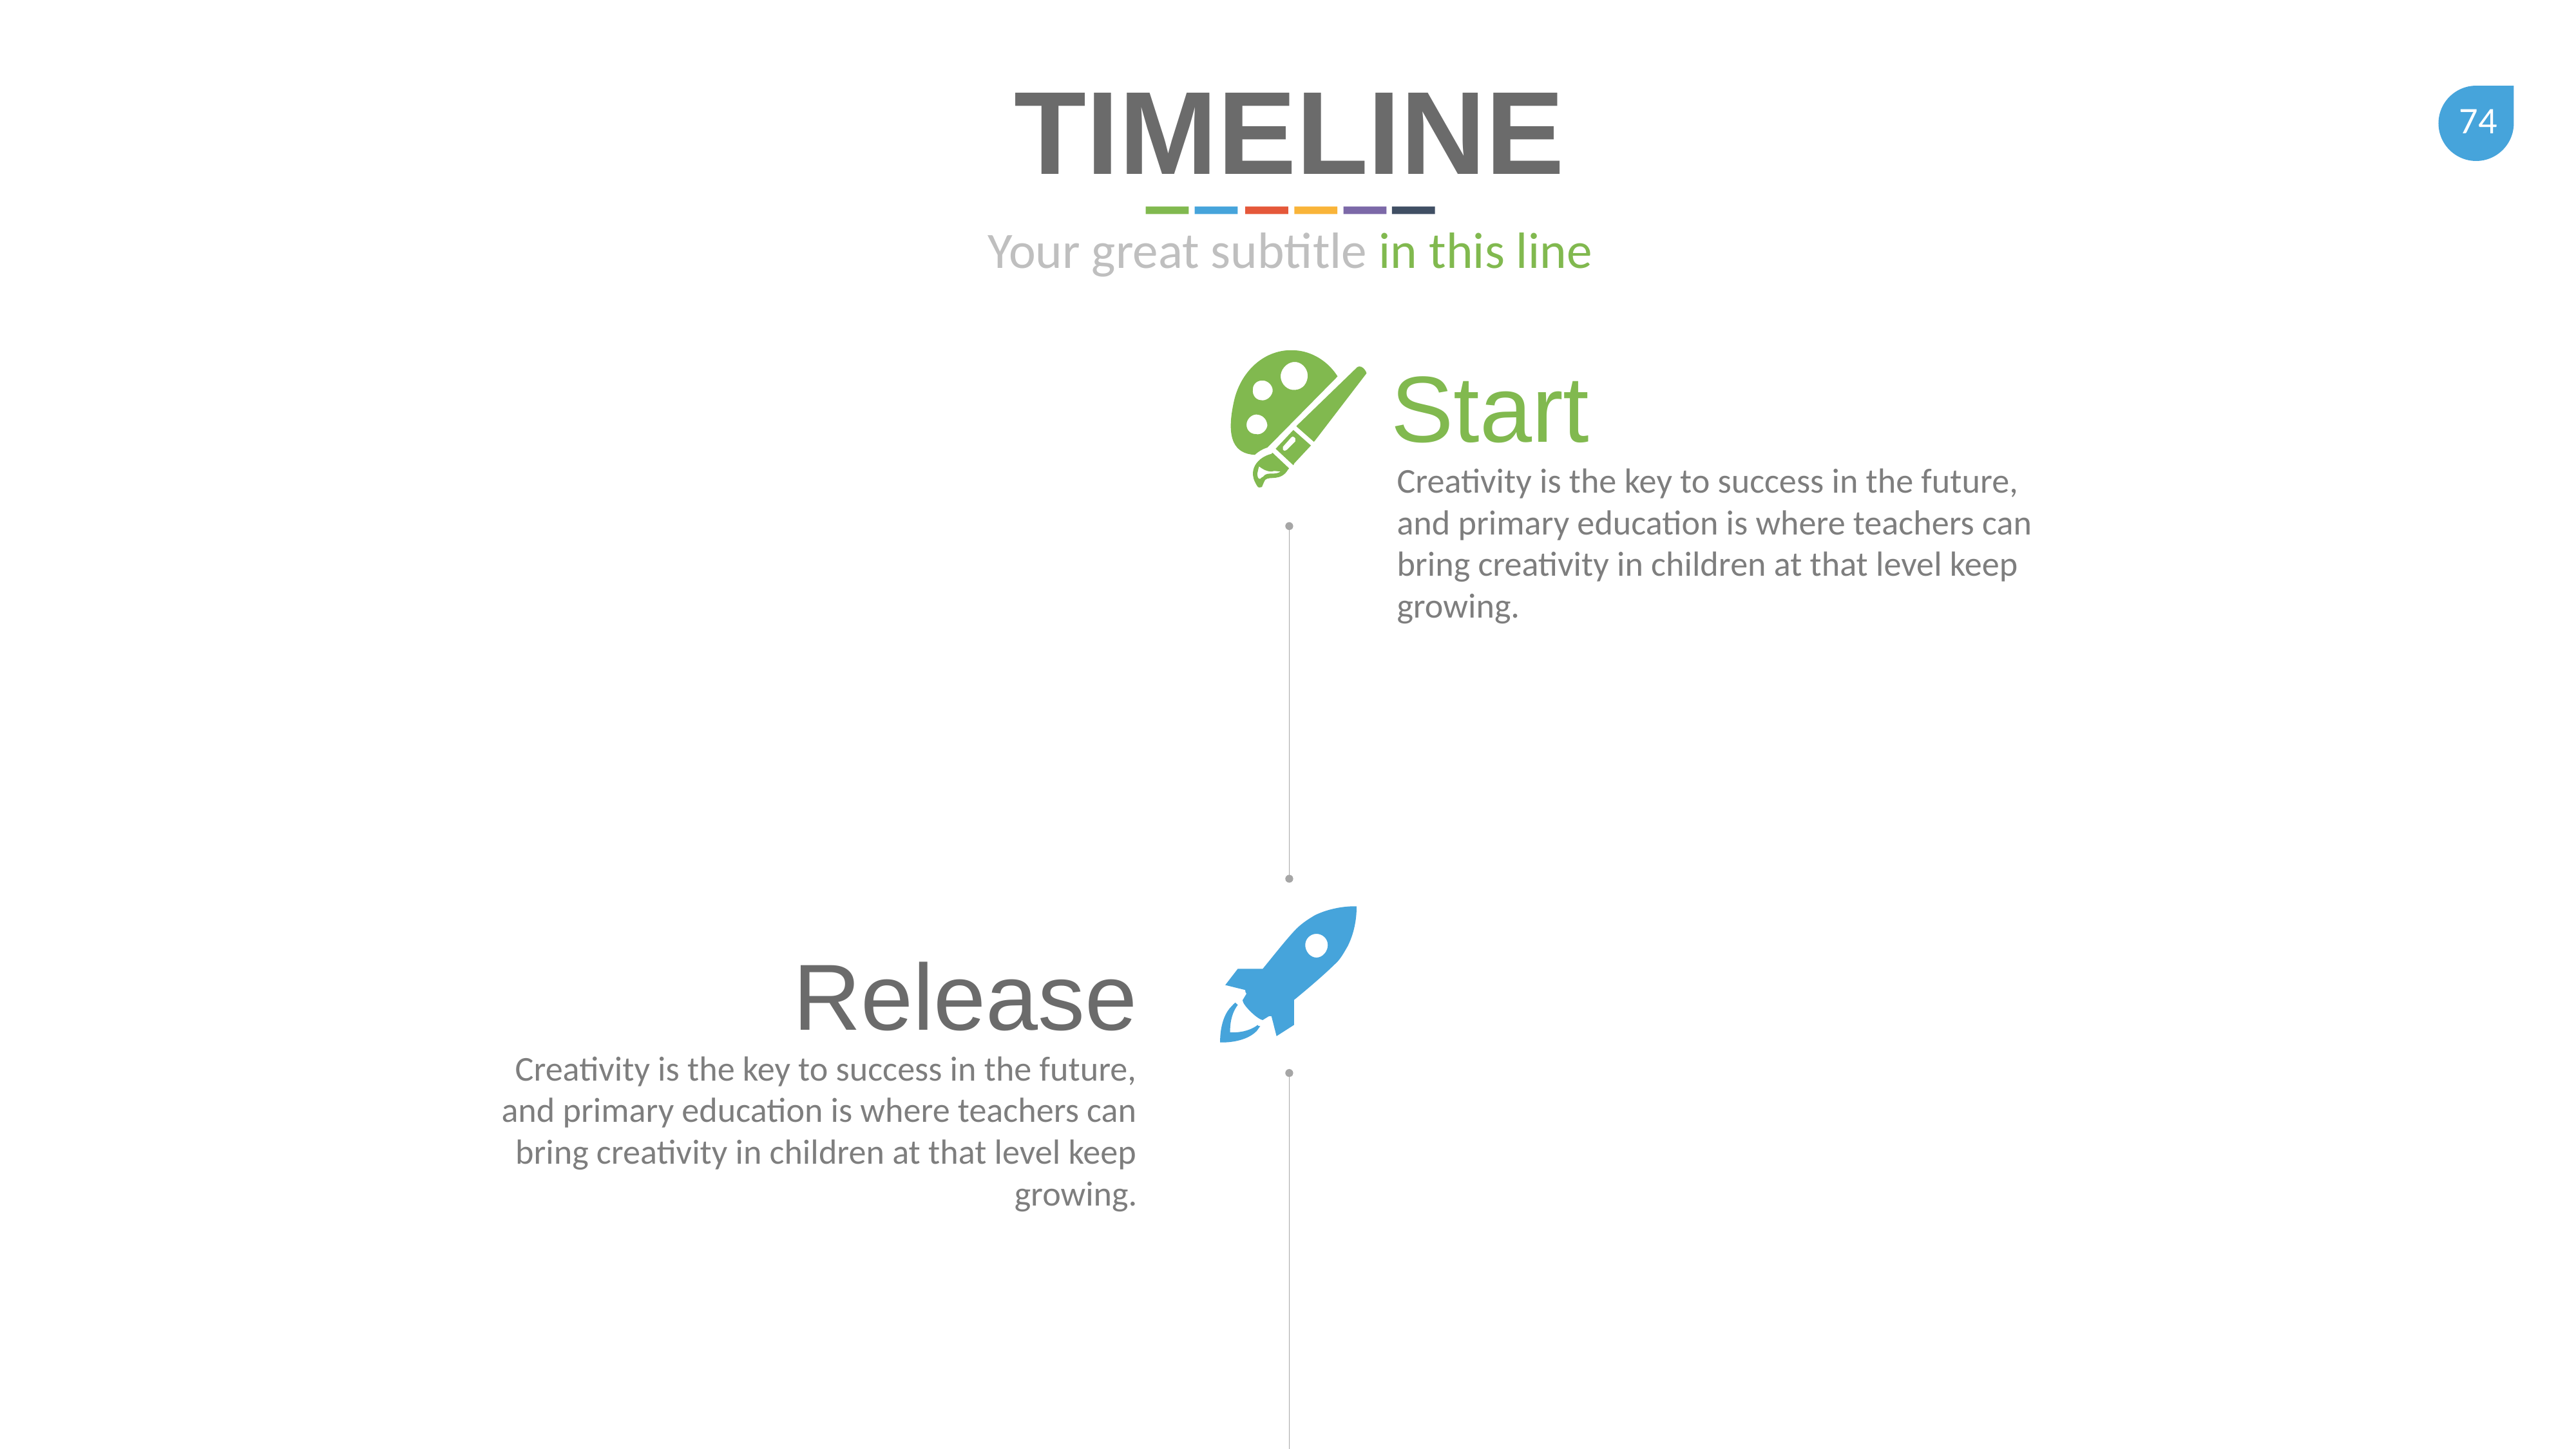

TIMELINE

Your great subtitle in this line
Start

Creativity is the key to success in the future, and primary education is where teachers can bring creativity in children at that level keep growing.

Release
Creativity is the key to success in the future, and primary education is where teachers can bring creativity in children at that level keep growing.